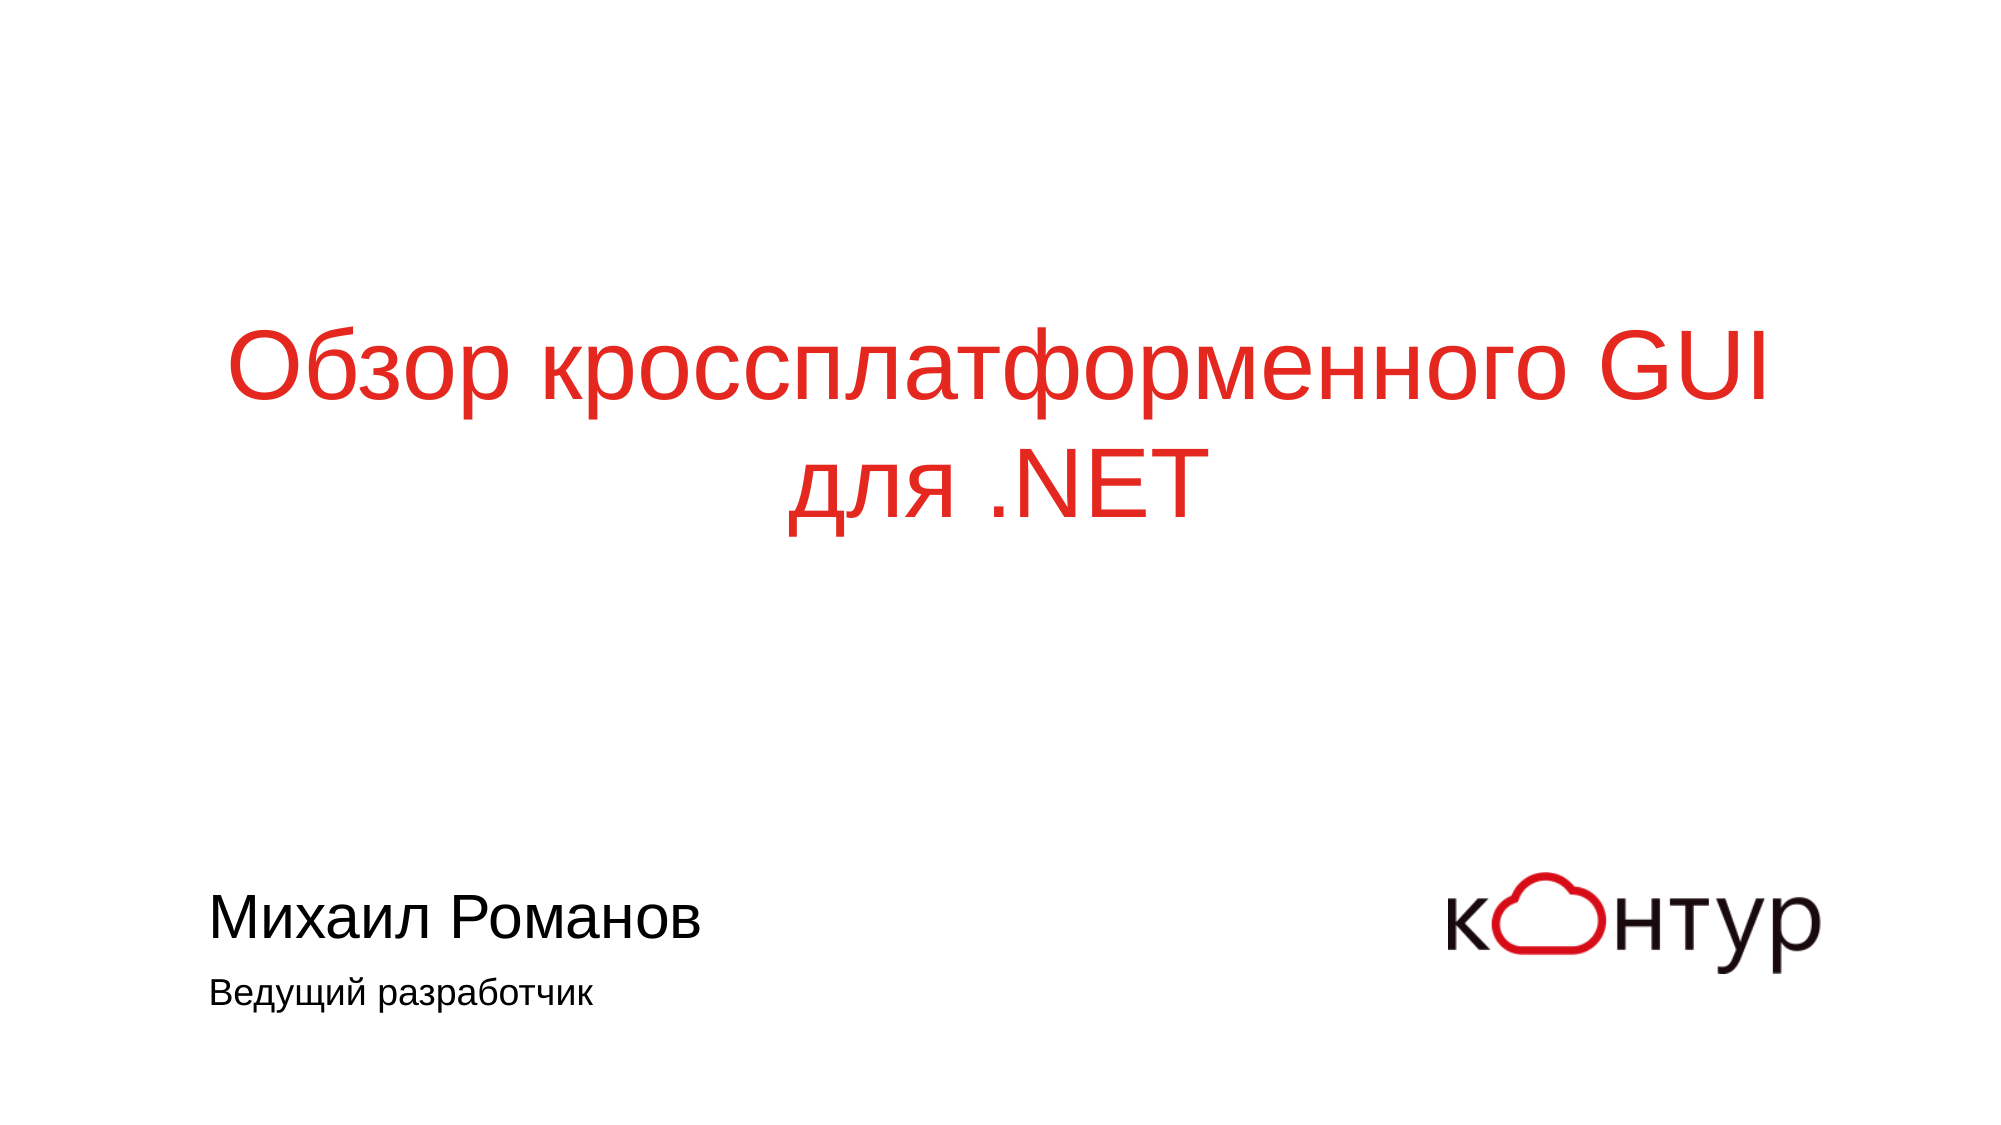

# Обзор кроссплатформенного GUI для .NET
Михаил Романов

Ведущий разработчик